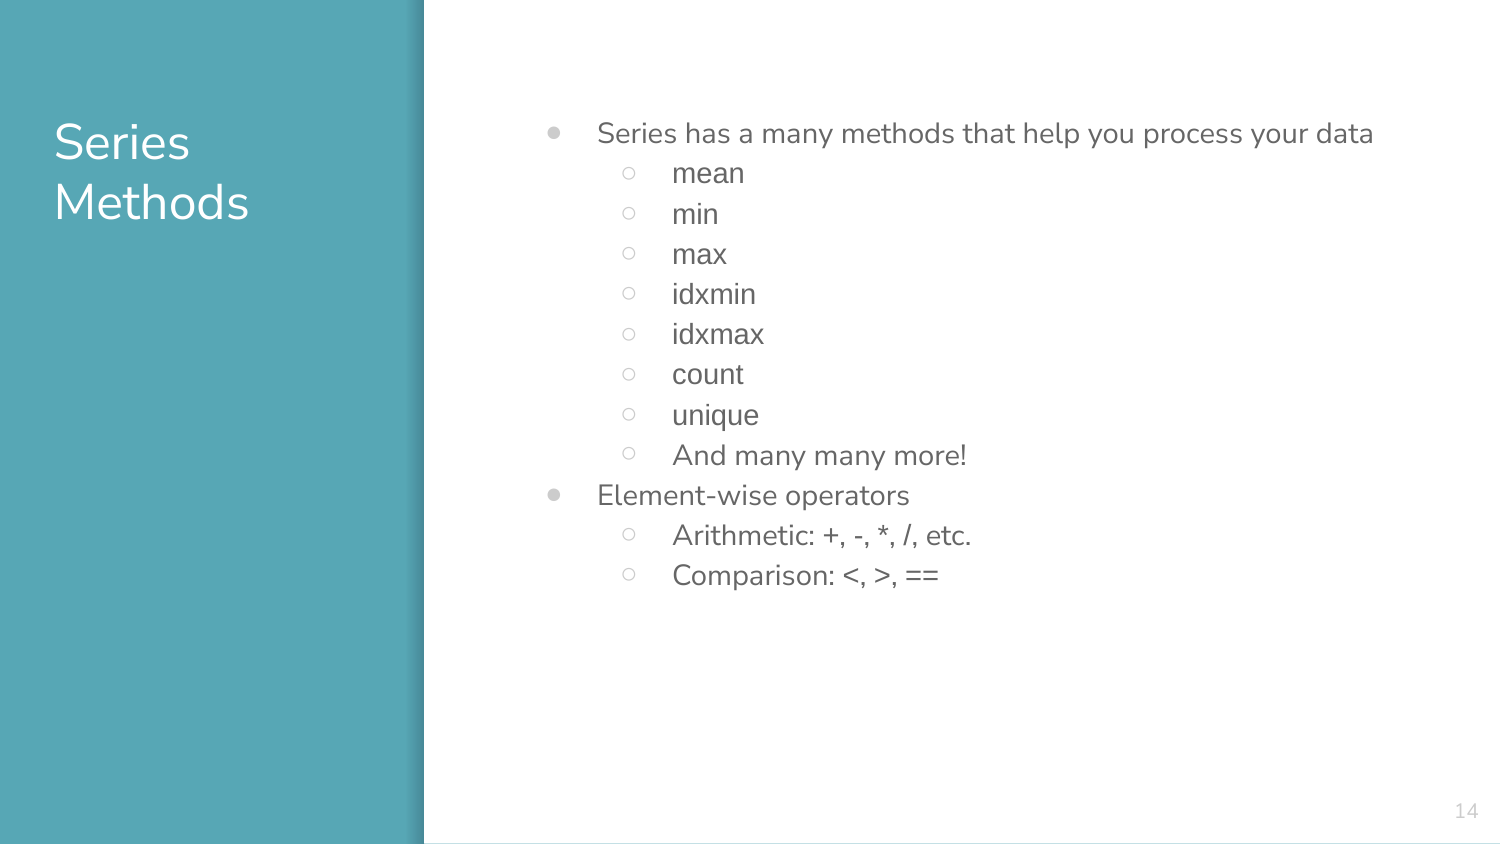

# Series Methods
Series has a many methods that help you process your data
mean
min
max
idxmin
idxmax
count
unique
And many many more!
Element-wise operators
Arithmetic: +, -, *, /, etc.
Comparison: <, >, ==
14